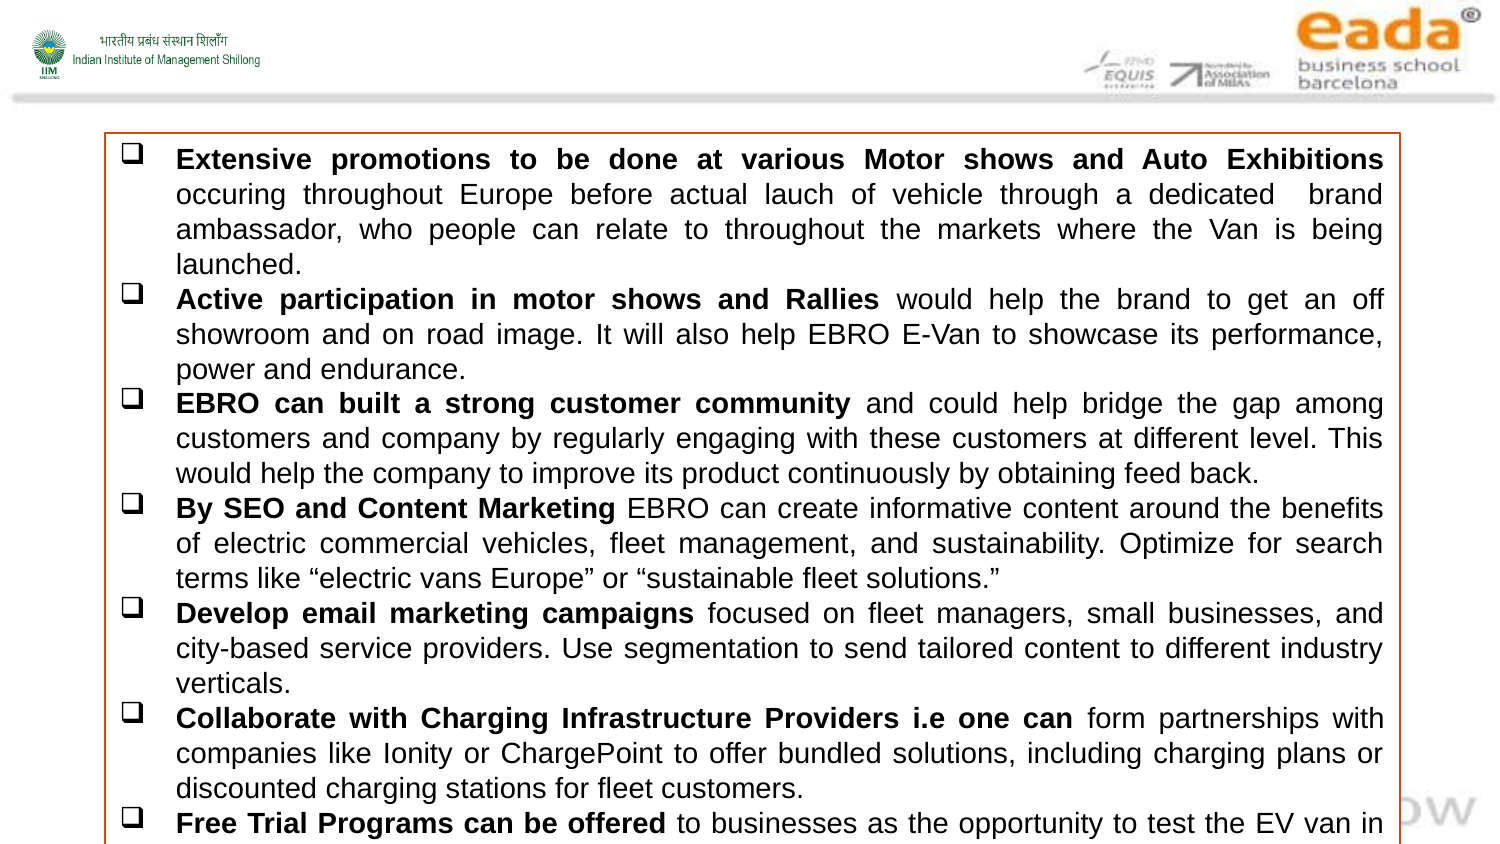

Extensive promotions to be done at various Motor shows and Auto Exhibitions occuring throughout Europe before actual lauch of vehicle through a dedicated  brand ambassador, who people can relate to throughout the markets where the Van is being launched.
Active participation in motor shows and Rallies would help the brand to get an off showroom and on road image. It will also help EBRO E-Van to showcase its performance, power and endurance.
EBRO can built a strong customer community and could help bridge the gap among customers and company by regularly engaging with these customers at different level. This would help the company to improve its product continuously by obtaining feed back.
By SEO and Content Marketing EBRO can create informative content around the benefits of electric commercial vehicles, fleet management, and sustainability. Optimize for search terms like “electric vans Europe” or “sustainable fleet solutions.”
Develop email marketing campaigns focused on fleet managers, small businesses, and city-based service providers. Use segmentation to send tailored content to different industry verticals.
Collaborate with Charging Infrastructure Providers i.e one can form partnerships with companies like Ionity or ChargePoint to offer bundled solutions, including charging plans or discounted charging stations for fleet customers.
Free Trial Programs can be offered to businesses as the opportunity to test the EV van in their fleet for a limited time to experience its benefits.